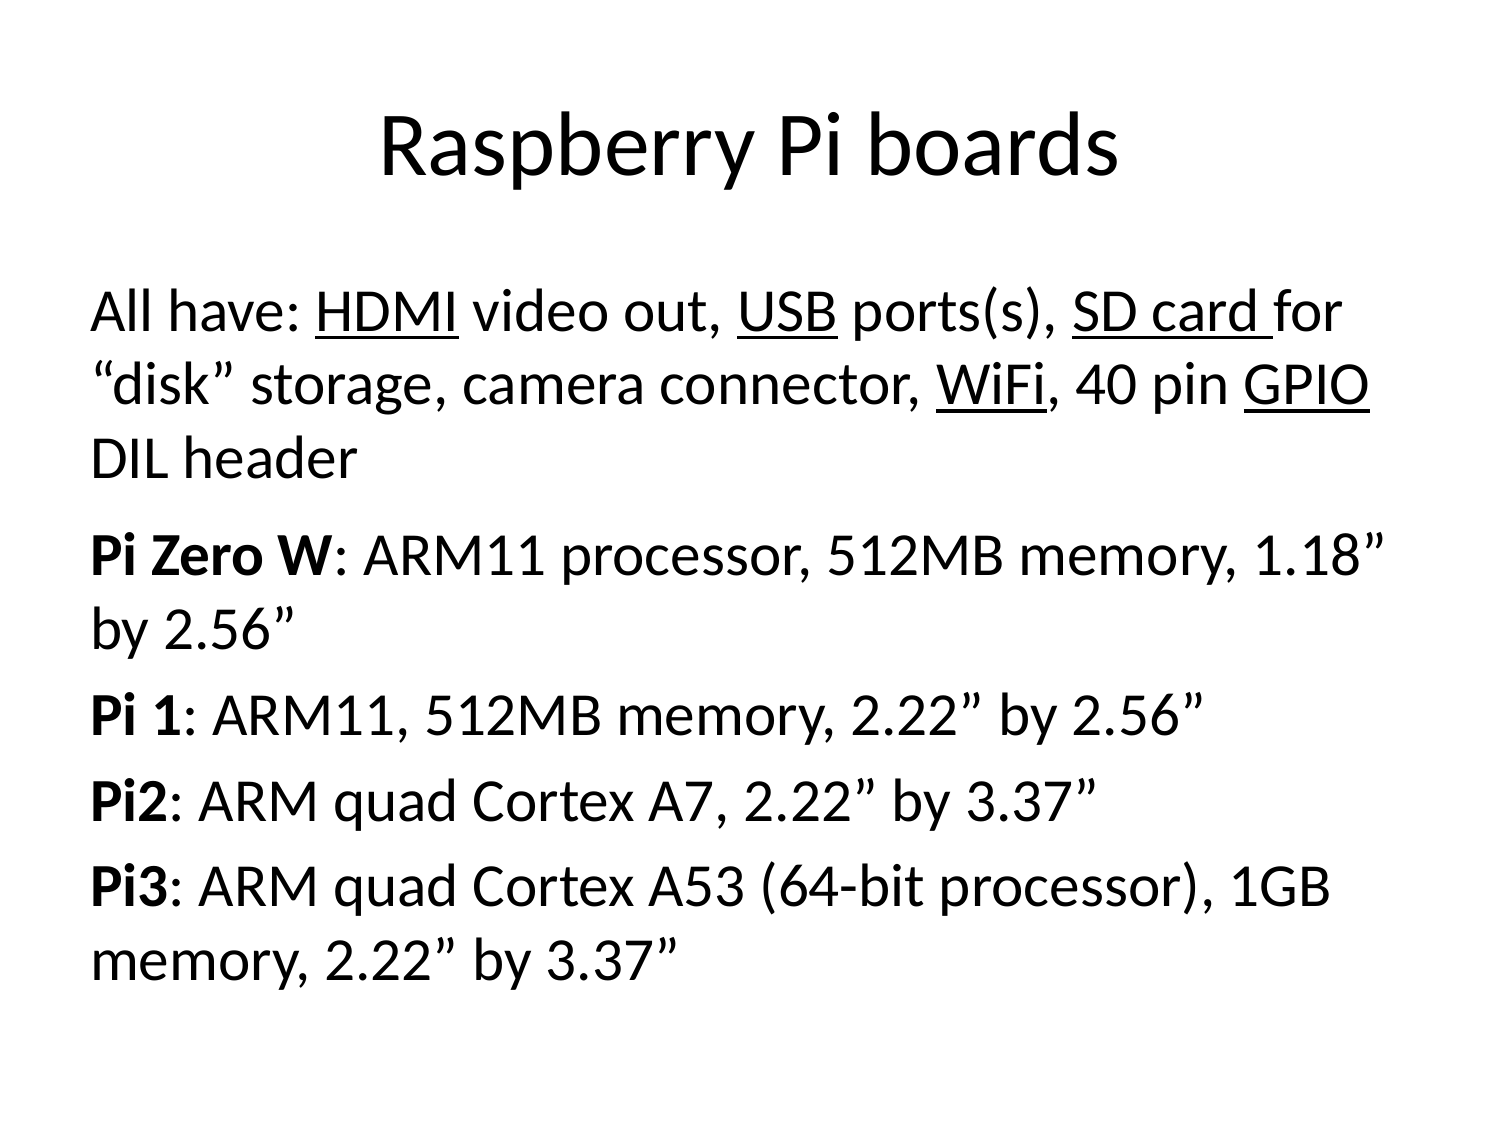

# Raspberry Pi boards
All have: HDMI video out, USB ports(s), SD card for “disk” storage, camera connector, WiFi, 40 pin GPIO DIL header
Pi Zero W: ARM11 processor, 512MB memory, 1.18” by 2.56”
Pi 1: ARM11, 512MB memory, 2.22” by 2.56”
Pi2: ARM quad Cortex A7, 2.22” by 3.37”
Pi3: ARM quad Cortex A53 (64-bit processor), 1GB memory, 2.22” by 3.37”